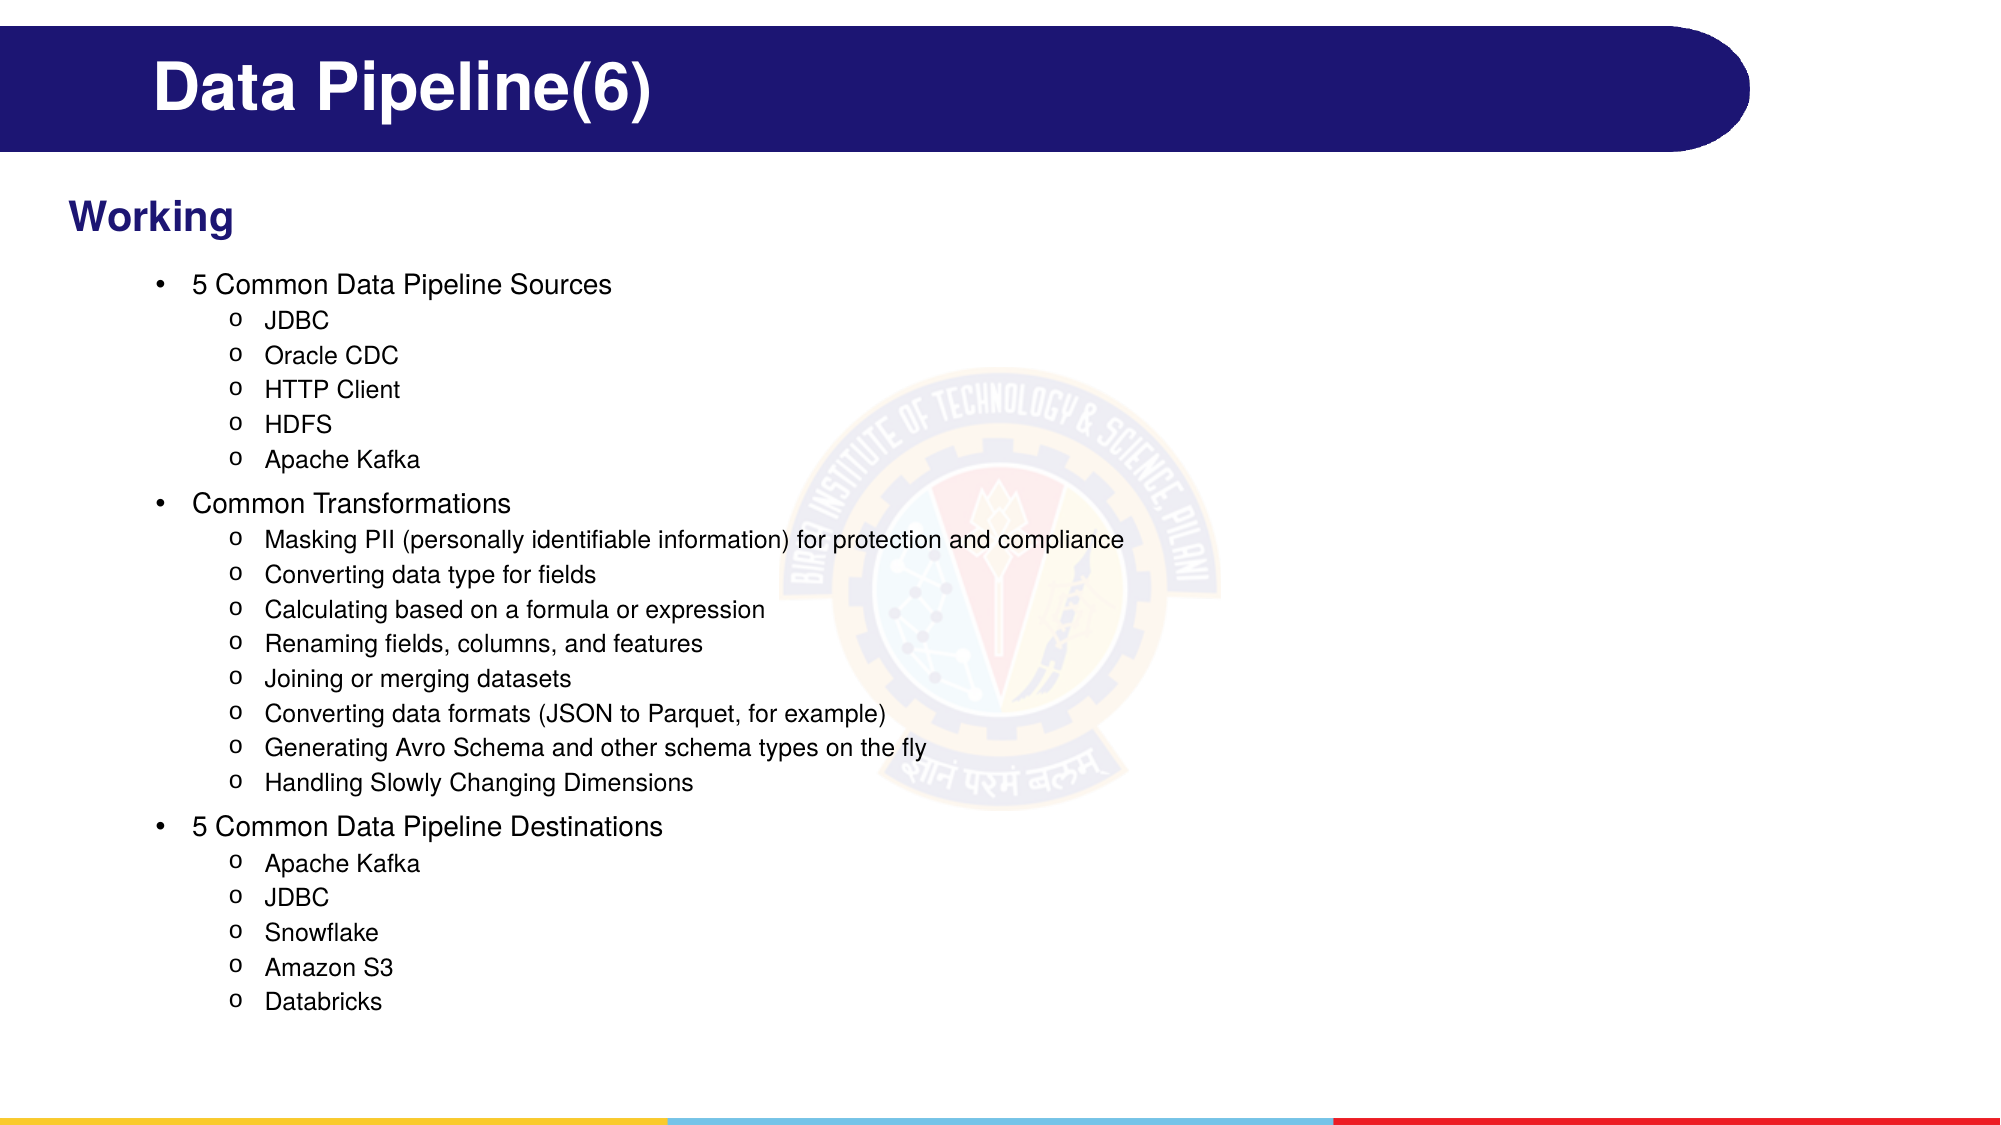

# Data Pipeline(6)
Working
5 Common Data Pipeline Sources
JDBC
Oracle CDC
HTTP Client
HDFS
Apache Kafka
Common Transformations
Masking PII (personally identifiable information) for protection and compliance
Converting data type for fields
Calculating based on a formula or expression
Renaming fields, columns, and features
Joining or merging datasets
Converting data formats (JSON to Parquet, for example)
Generating Avro Schema and other schema types on the fly
Handling Slowly Changing Dimensions
5 Common Data Pipeline Destinations
Apache Kafka
JDBC
Snowflake
Amazon S3
Databricks